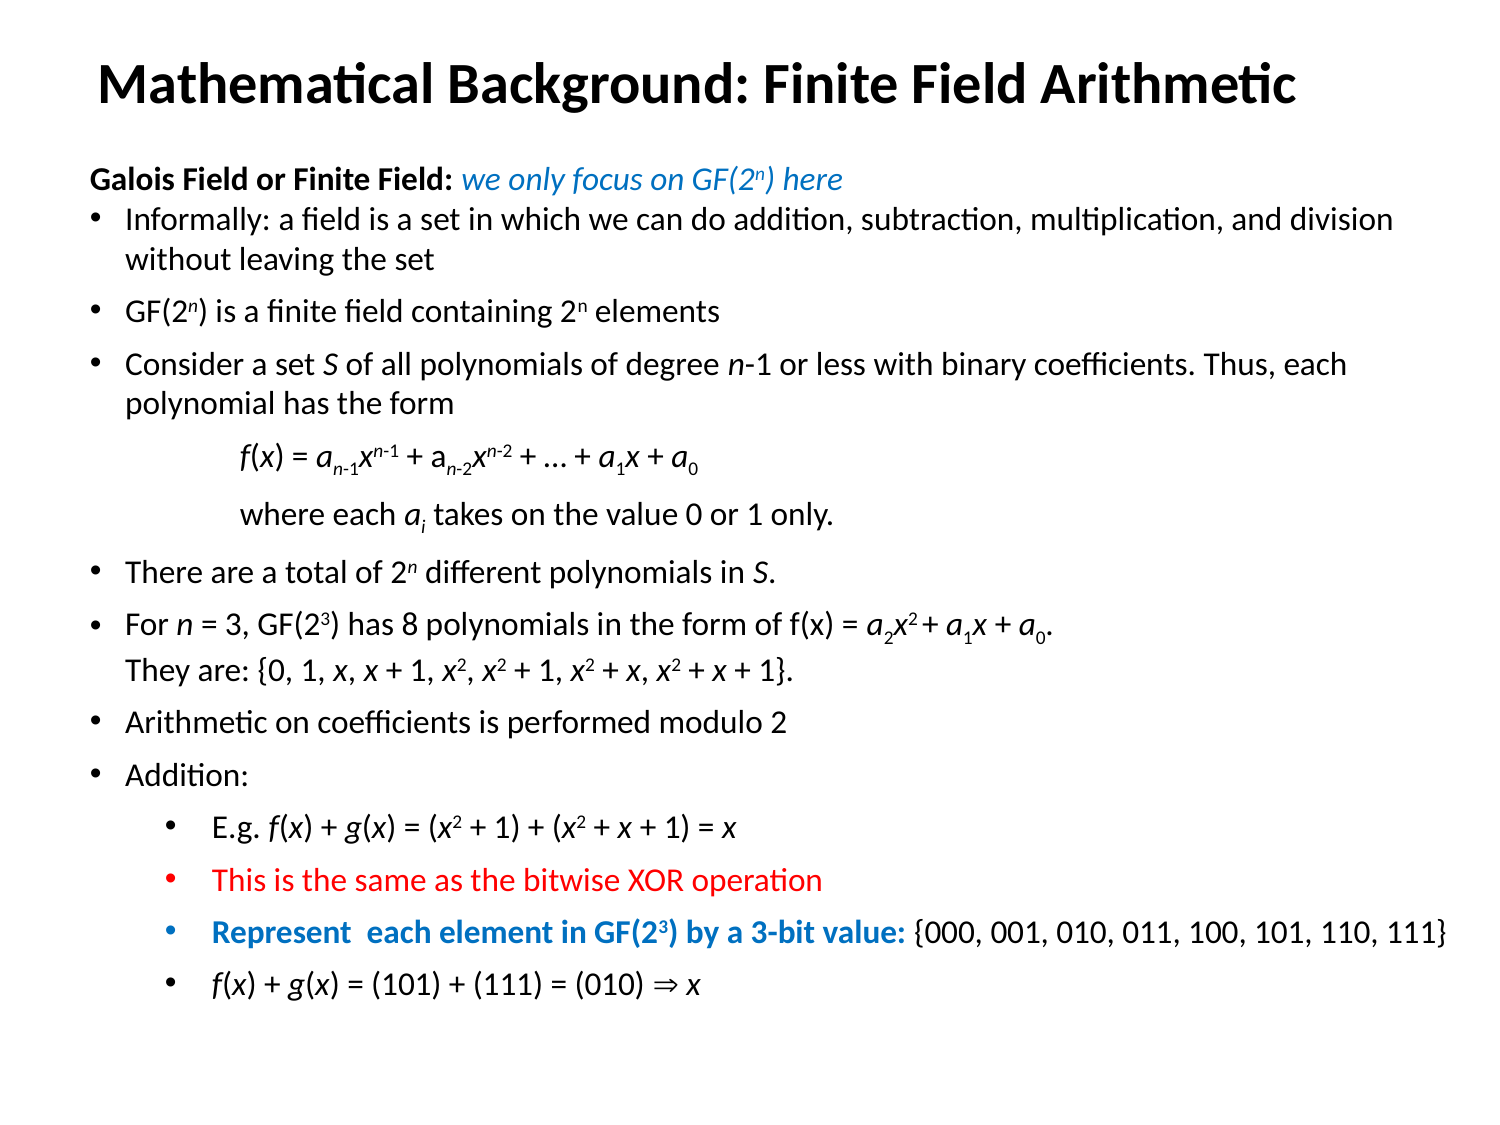

Mathematical Background: Finite Field Arithmetic
Galois Field or Finite Field: we only focus on GF(2n) here
Informally: a field is a set in which we can do addition, subtraction, multiplication, and division without leaving the set
GF(2n) is a finite field containing 2n elements
Consider a set S of all polynomials of degree n-1 or less with binary coefficients. Thus, each polynomial has the form
	f(x) = an-1xn-1 + an-2xn-2 + … + a1x + a0
	where each ai takes on the value 0 or 1 only.
There are a total of 2n different polynomials in S.
For n = 3, GF(23) has 8 polynomials in the form of f(x) = a2x2 + a1x + a0.
They are: {0, 1, x, x + 1, x2, x2 + 1, x2 + x, x2 + x + 1}.
Arithmetic on coefficients is performed modulo 2
Addition:
E.g. f(x) + g(x) = (x2 + 1) + (x2 + x + 1) = x
This is the same as the bitwise XOR operation
Represent  each element in GF(23) by a 3-bit value: {000, 001, 010, 011, 100, 101, 110, 111}
f(x) + g(x) = (101) + (111) = (010) ⇒ x